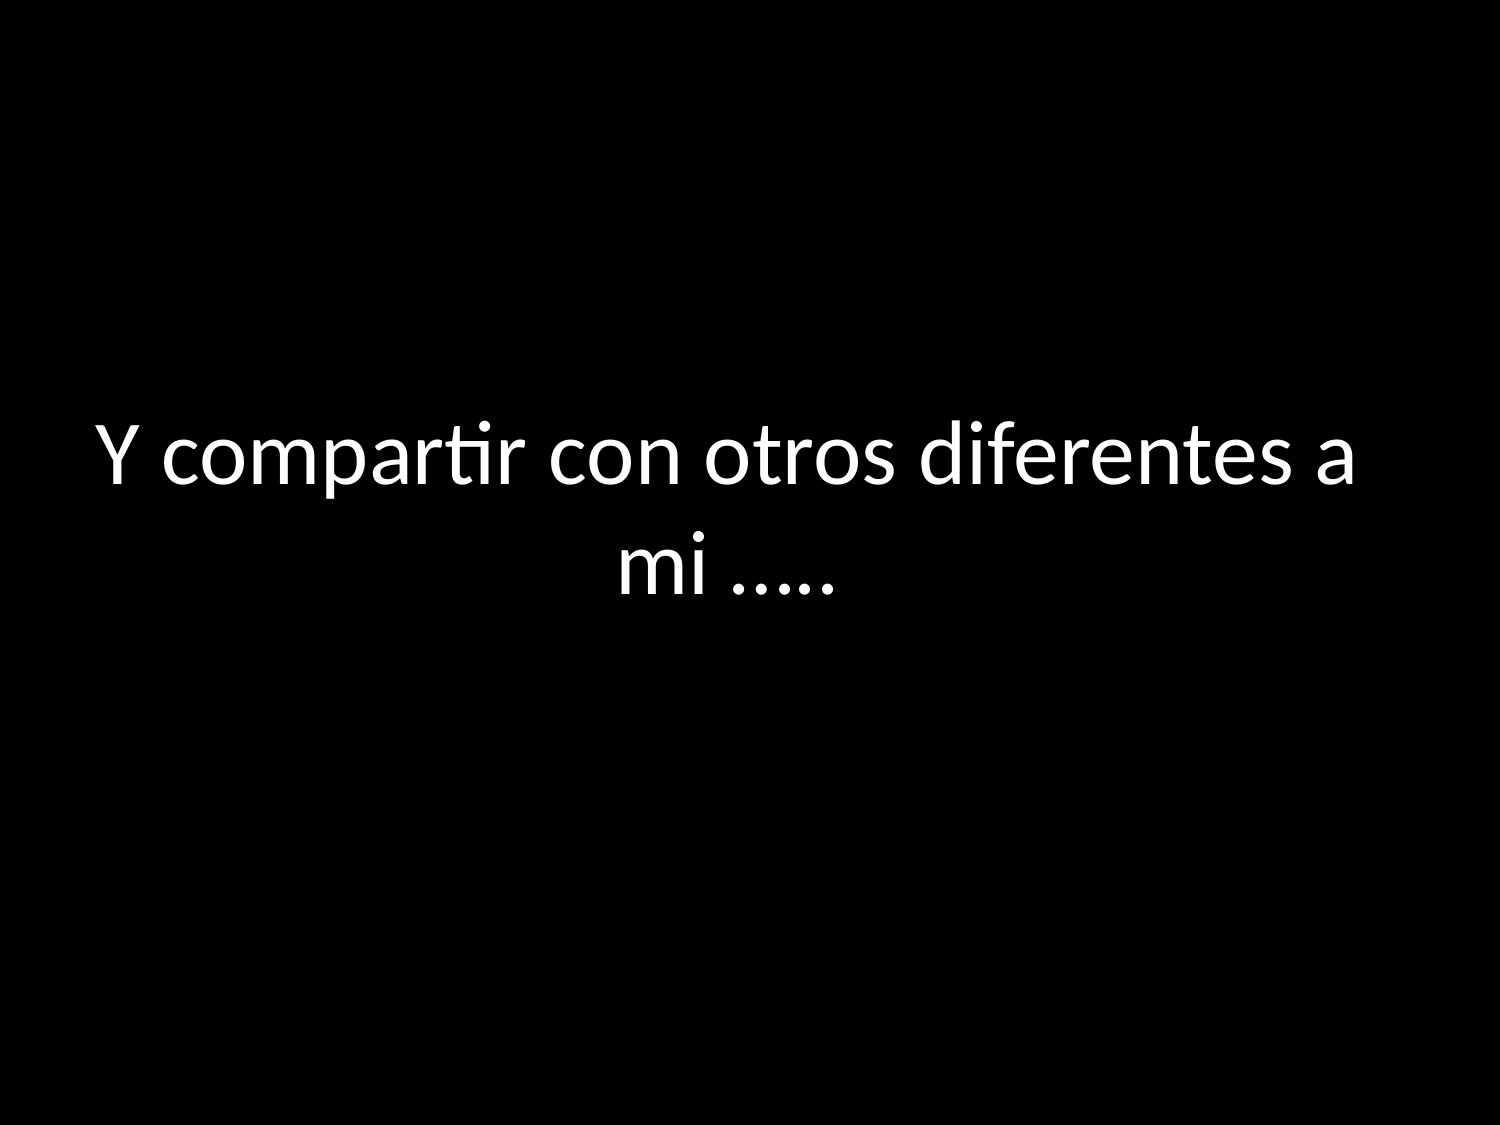

# Y compartir con otros diferentes a mi …..